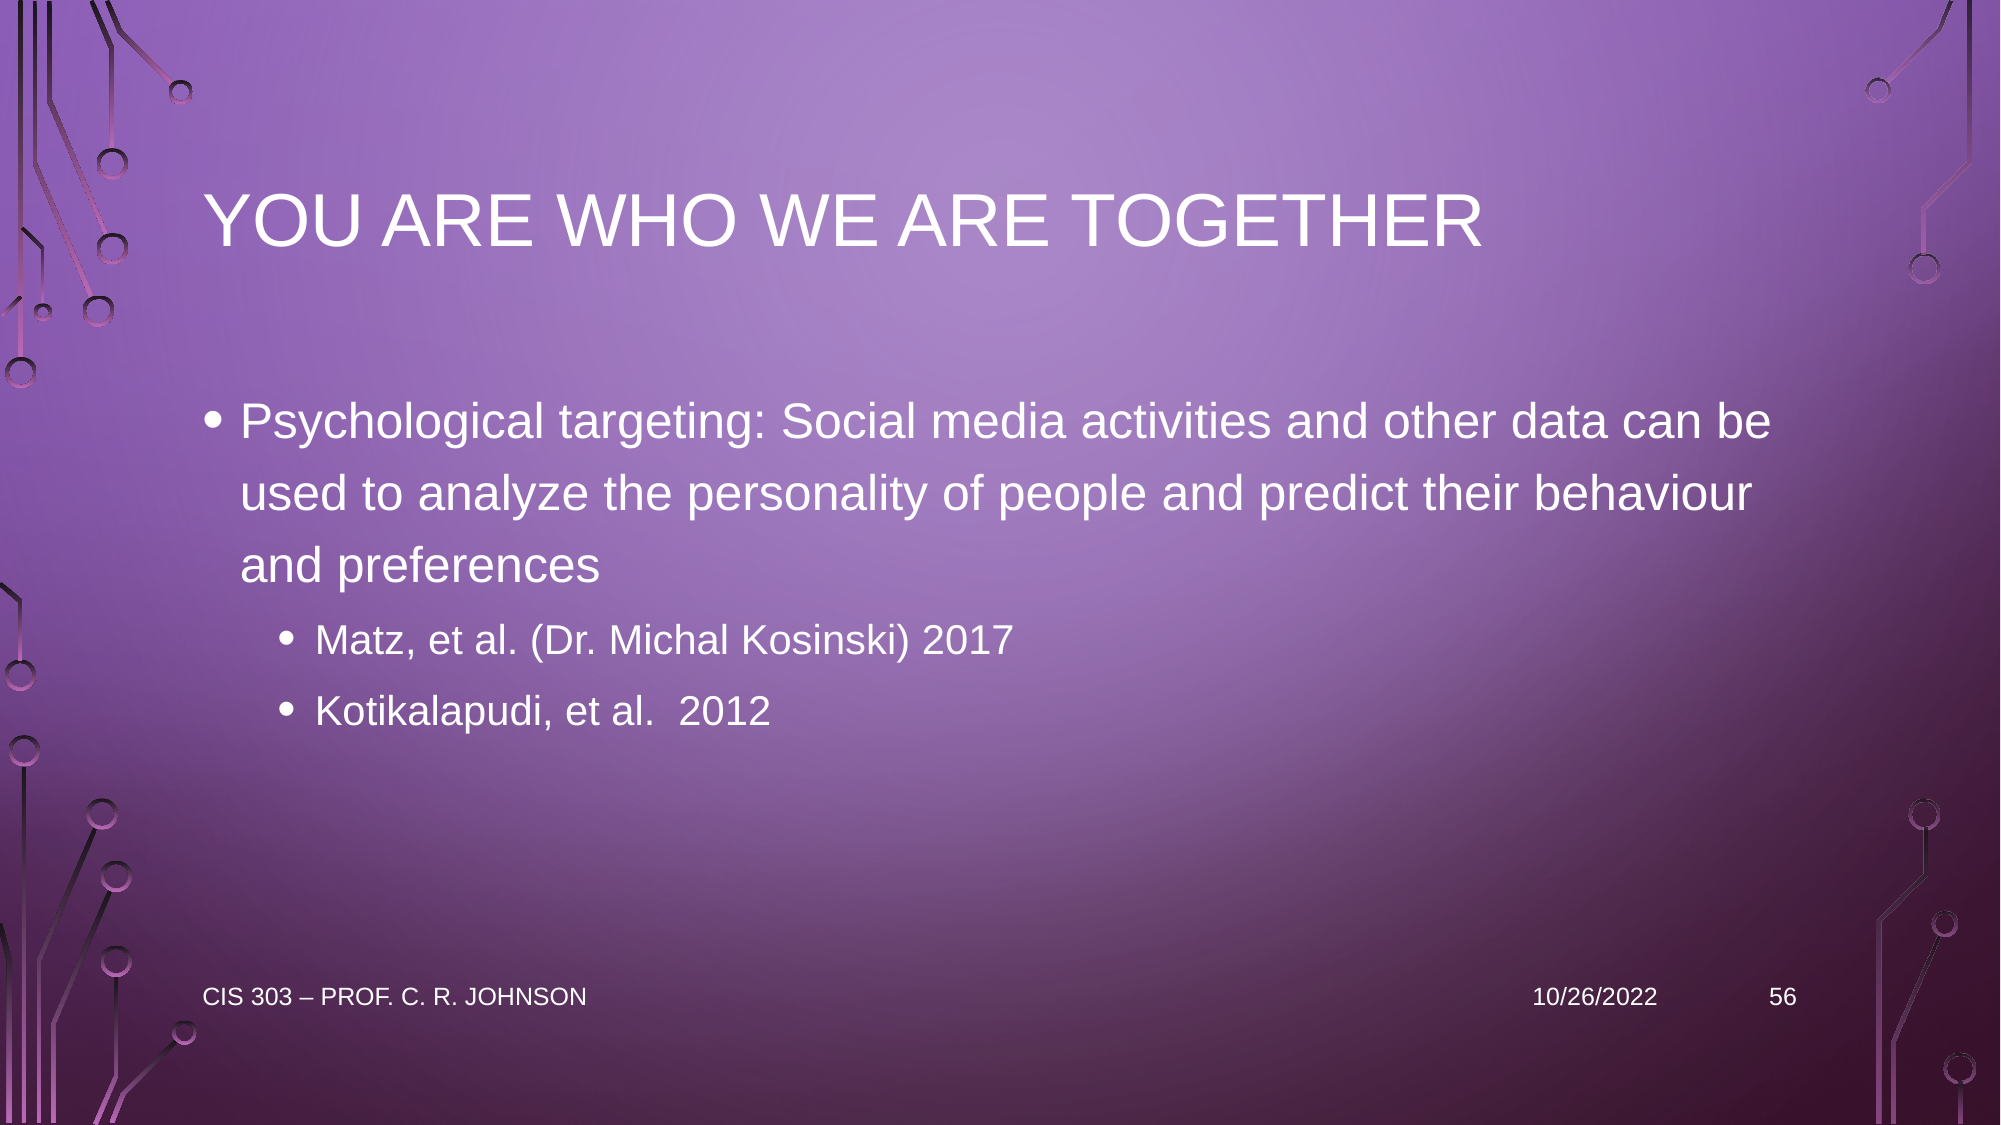

# You are who we are together
Psychological targeting: Social media activities and other data can be used to analyze the personality of people and predict their behaviour and preferences
Matz, et al. (Dr. Michal Kosinski) 2017
Kotikalapudi, et al.  2012
56
CIS 303 – Prof. C. R. Johnson
10/26/2022